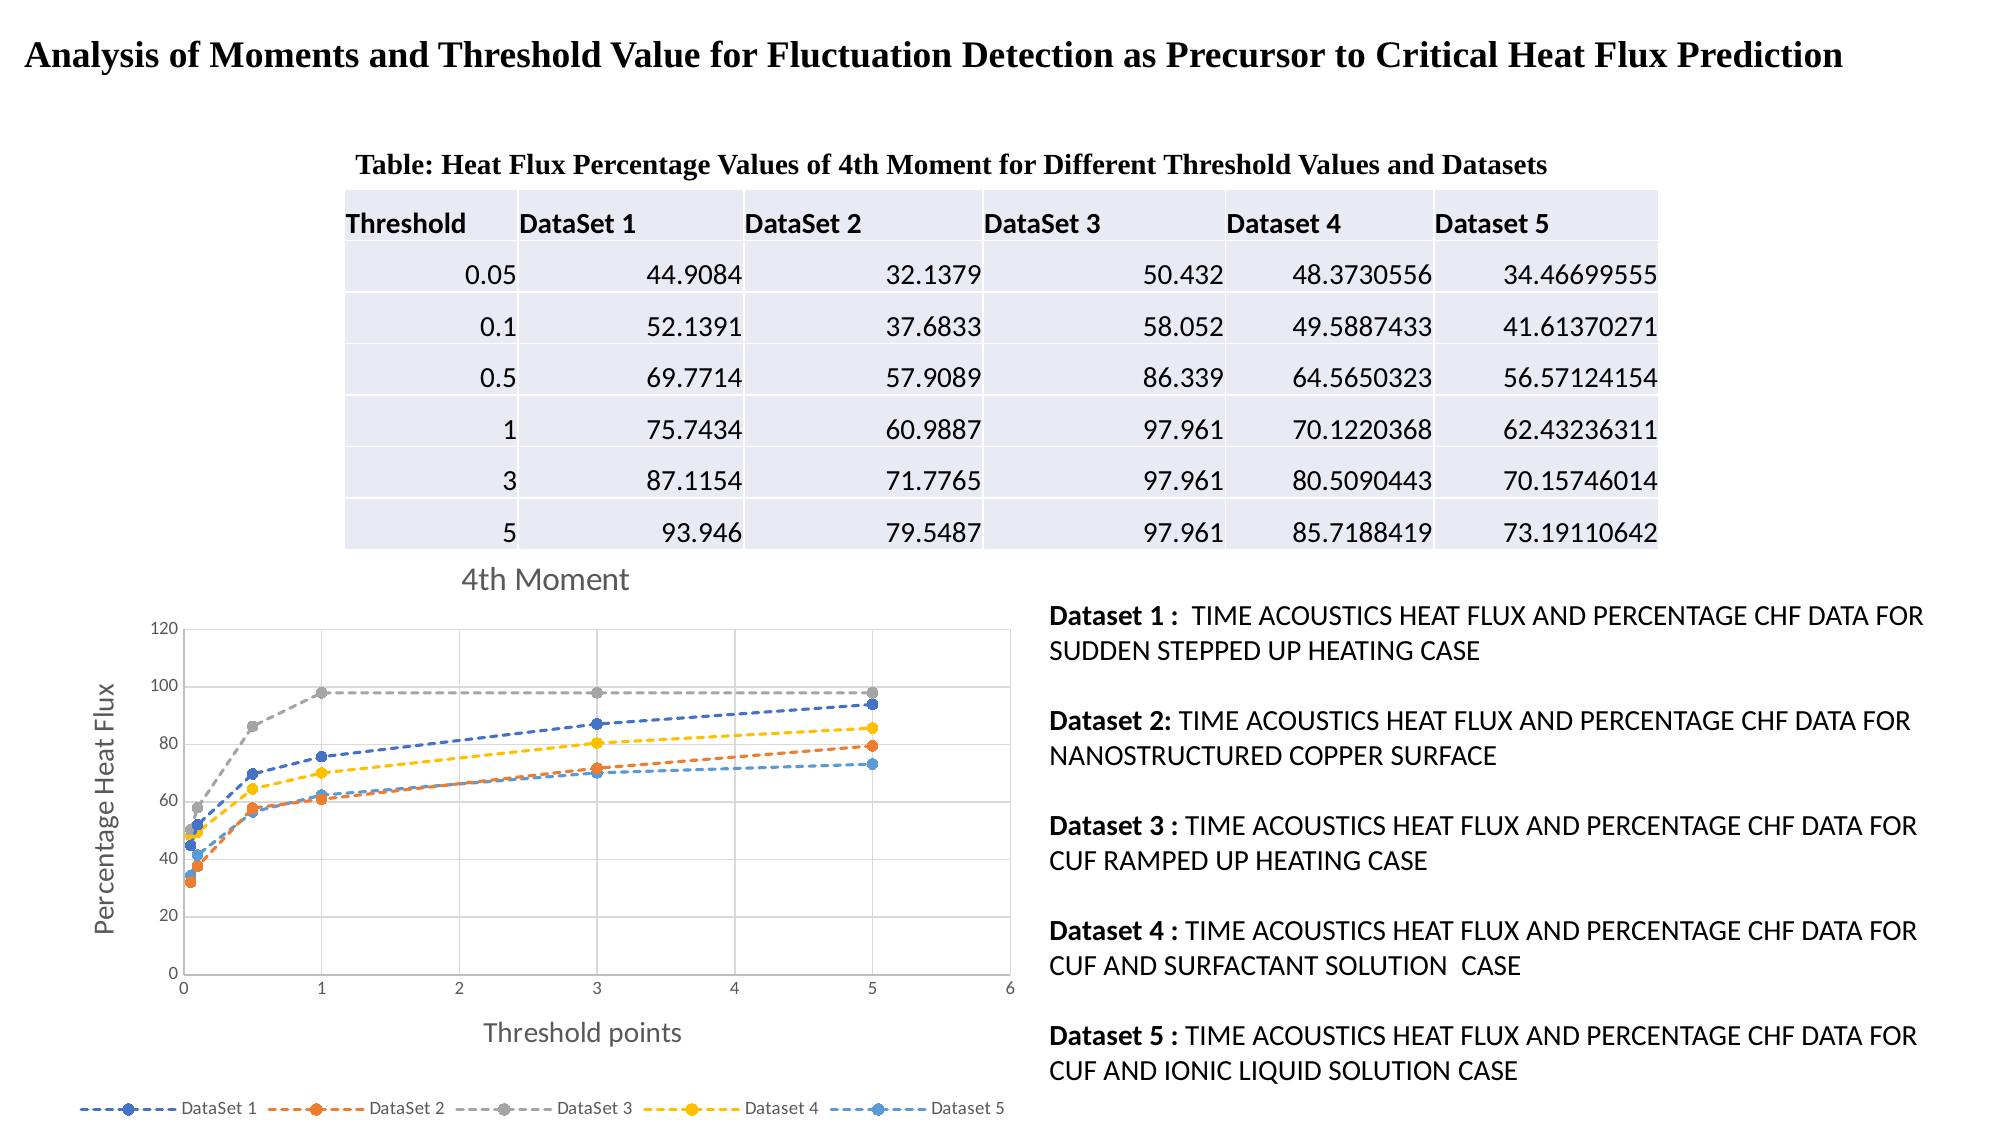

Analysis of Moments and Threshold Value for Fluctuation Detection as Precursor to Critical Heat Flux Prediction
Table: Heat Flux Percentage Values of 4th Moment for Different Threshold Values and Datasets
| Threshold | DataSet 1 | DataSet 2 | DataSet 3 | Dataset 4 | Dataset 5 |
| --- | --- | --- | --- | --- | --- |
| 0.05 | 44.9084 | 32.1379 | 50.432 | 48.3730556 | 34.46699555 |
| 0.1 | 52.1391 | 37.6833 | 58.052 | 49.5887433 | 41.61370271 |
| 0.5 | 69.7714 | 57.9089 | 86.339 | 64.5650323 | 56.57124154 |
| 1 | 75.7434 | 60.9887 | 97.961 | 70.1220368 | 62.43236311 |
| 3 | 87.1154 | 71.7765 | 97.961 | 80.5090443 | 70.15746014 |
| 5 | 93.946 | 79.5487 | 97.961 | 85.7188419 | 73.19110642 |

### Chart: 4th Moment

| Category | DataSet 1 | DataSet 2 | DataSet 3 | Dataset 4 | Dataset 5  |
|---|---|---|---|---|---|
Dataset 1 :  TIME ACOUSTICS HEAT FLUX AND PERCENTAGE CHF DATA FOR SUDDEN STEPPED UP HEATING CASE

Dataset 2: TIME ACOUSTICS HEAT FLUX AND PERCENTAGE CHF DATA FOR NANOSTRUCTURED COPPER SURFACE

Dataset 3 : TIME ACOUSTICS HEAT FLUX AND PERCENTAGE CHF DATA FOR CUF RAMPED UP HEATING CASE

Dataset 4 : TIME ACOUSTICS HEAT FLUX AND PERCENTAGE CHF DATA FOR CUF AND SURFACTANT SOLUTION  CASE

Dataset 5 : TIME ACOUSTICS HEAT FLUX AND PERCENTAGE CHF DATA FOR CUF AND IONIC LIQUID SOLUTION CASE